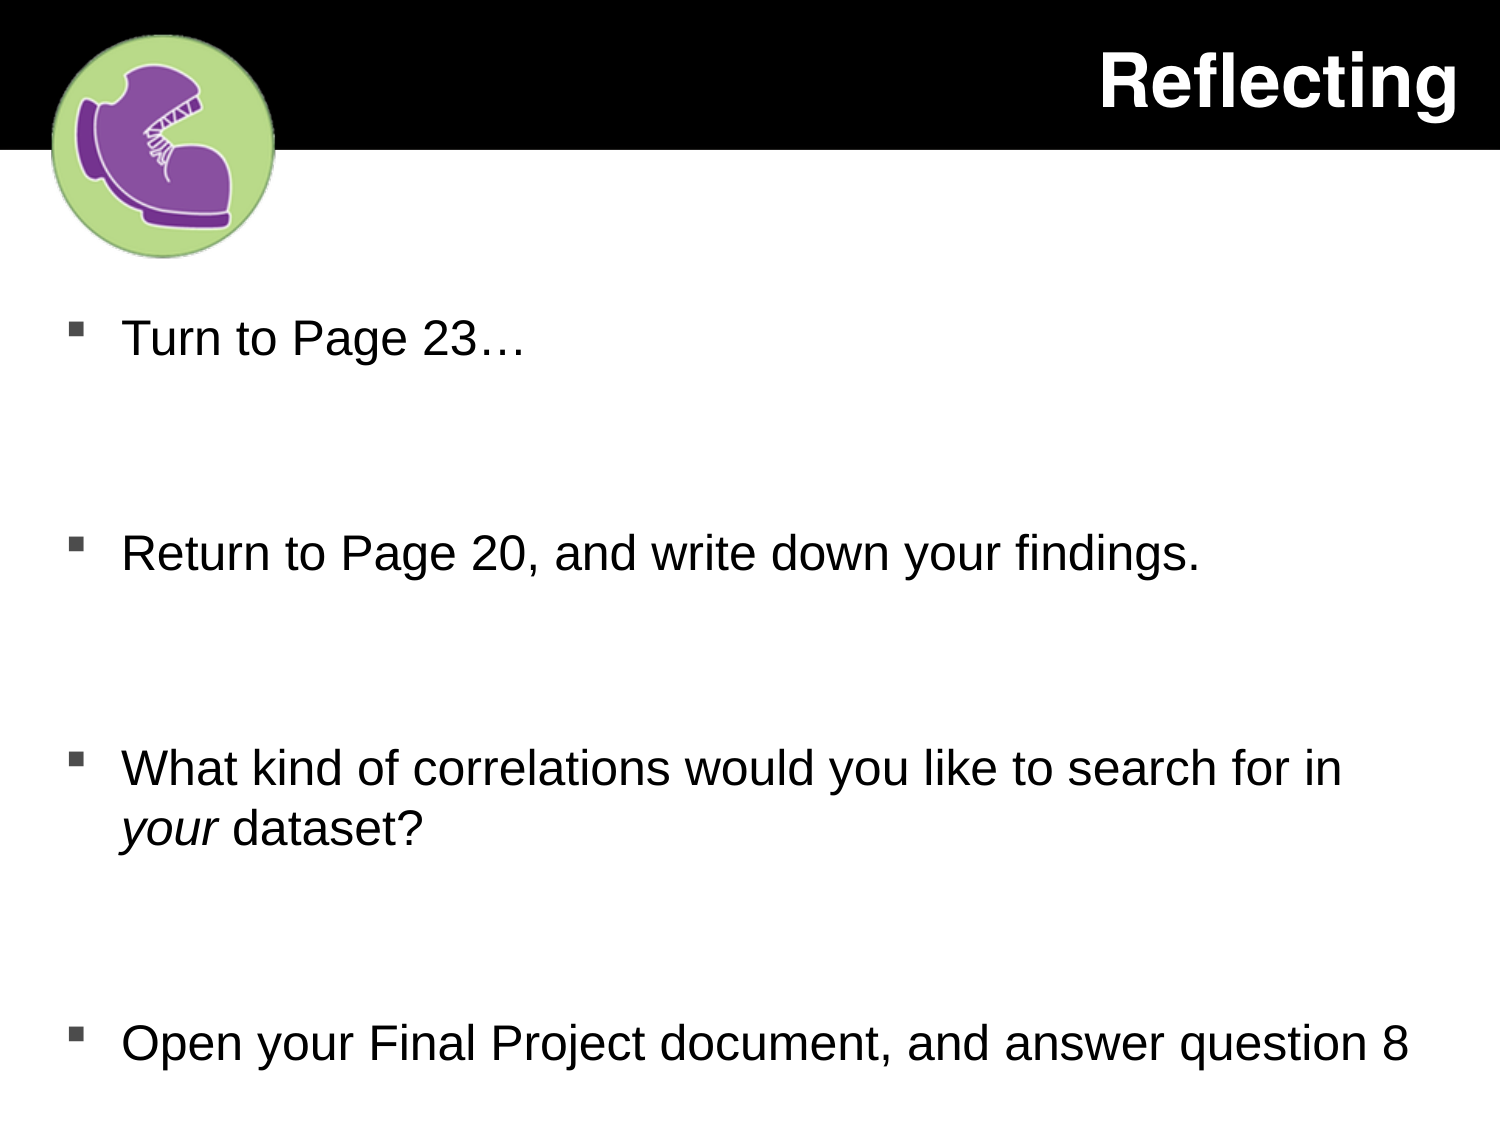

Reflecting
Turn to Page 23…

Return to Page 20, and write down your findings.

What kind of correlations would you like to search for in your dataset?

Open your Final Project document, and answer question 8